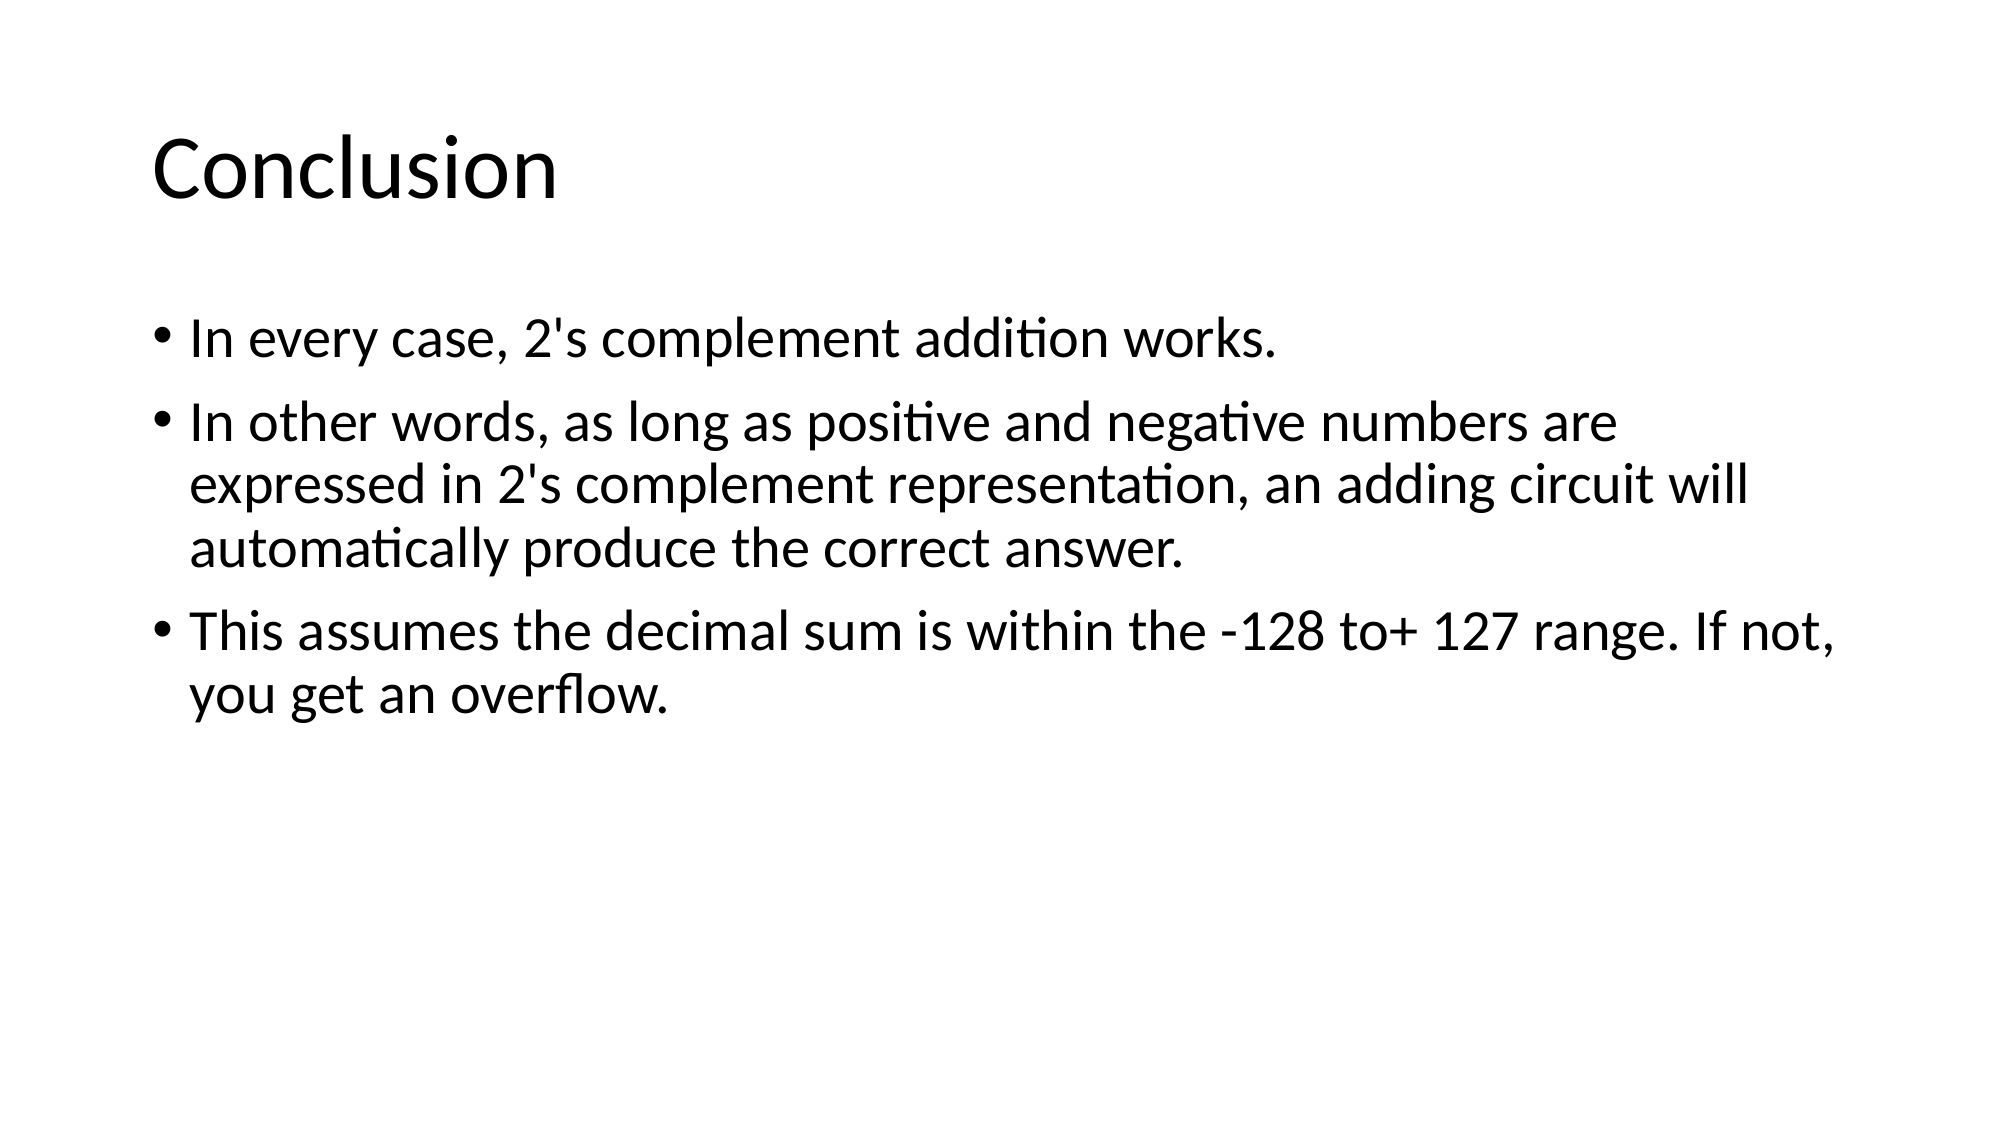

# Conclusion
In every case, 2's complement addition works.
In other words, as long as positive and negative numbers are expressed in 2's complement representation, an adding circuit will automatically produce the correct answer.
This assumes the decimal sum is within the -128 to+ 127 range. If not, you get an overflow.